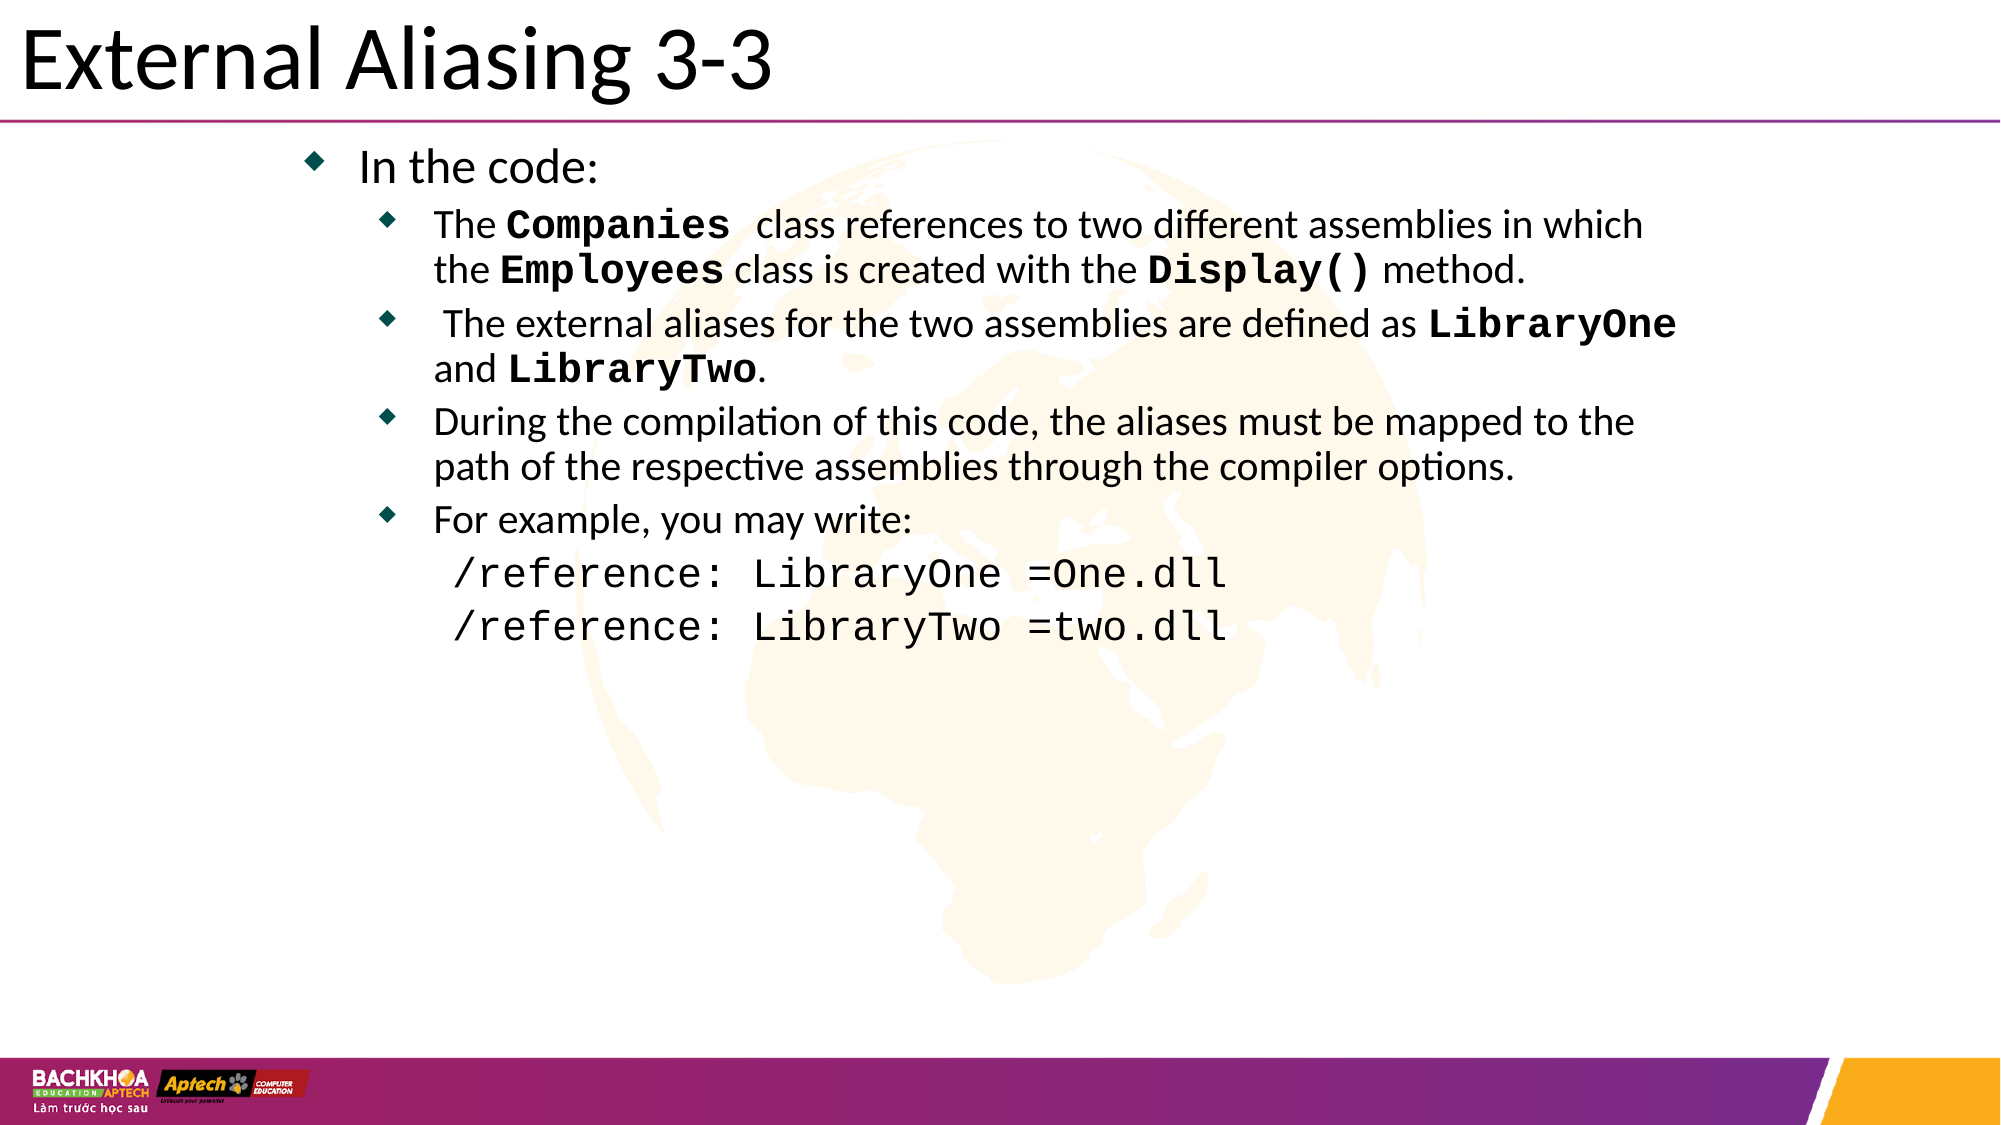

# External Aliasing 3-3

In the code:
The Companies class references to two different assemblies in which the Employees class is created with the Display() method.
 The external aliases for the two assemblies are defined as LibraryOne and LibraryTwo.
During the compilation of this code, the aliases must be mapped to the path of the respective assemblies through the compiler options.
For example, you may write:
/reference: LibraryOne =One.dll
/reference: LibraryTwo =two.dll